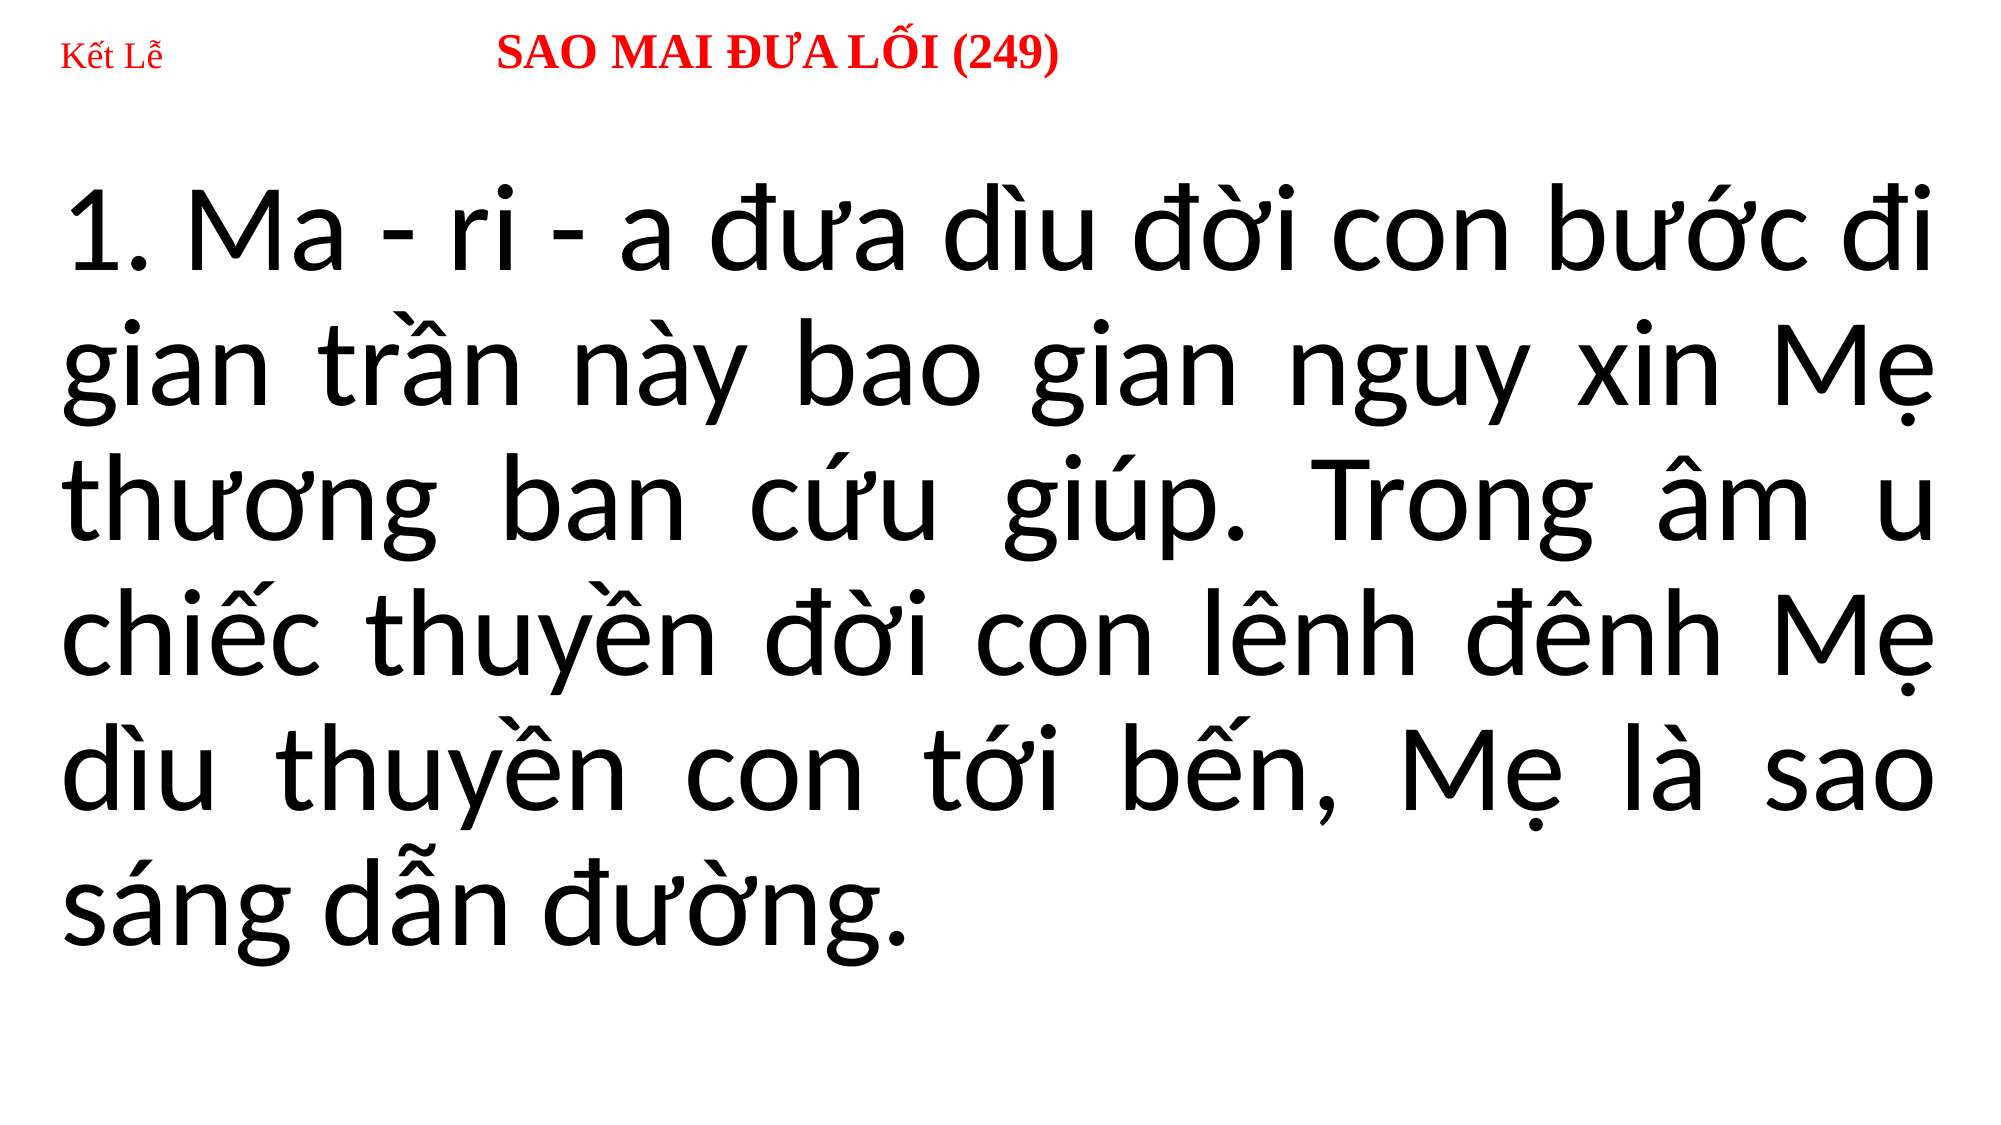

# Kết Lễ                                   SAO MAI ĐƯA LỐI (249)
1. Ma - ri - a đưa dìu đời con bước đi gian trần này bao gian nguy xin Mẹ thương ban cứu giúp. Trong âm u chiếc thuyền đời con lênh đênh Mẹ dìu thuyền con tới bến, Mẹ là sao sáng dẫn đường.